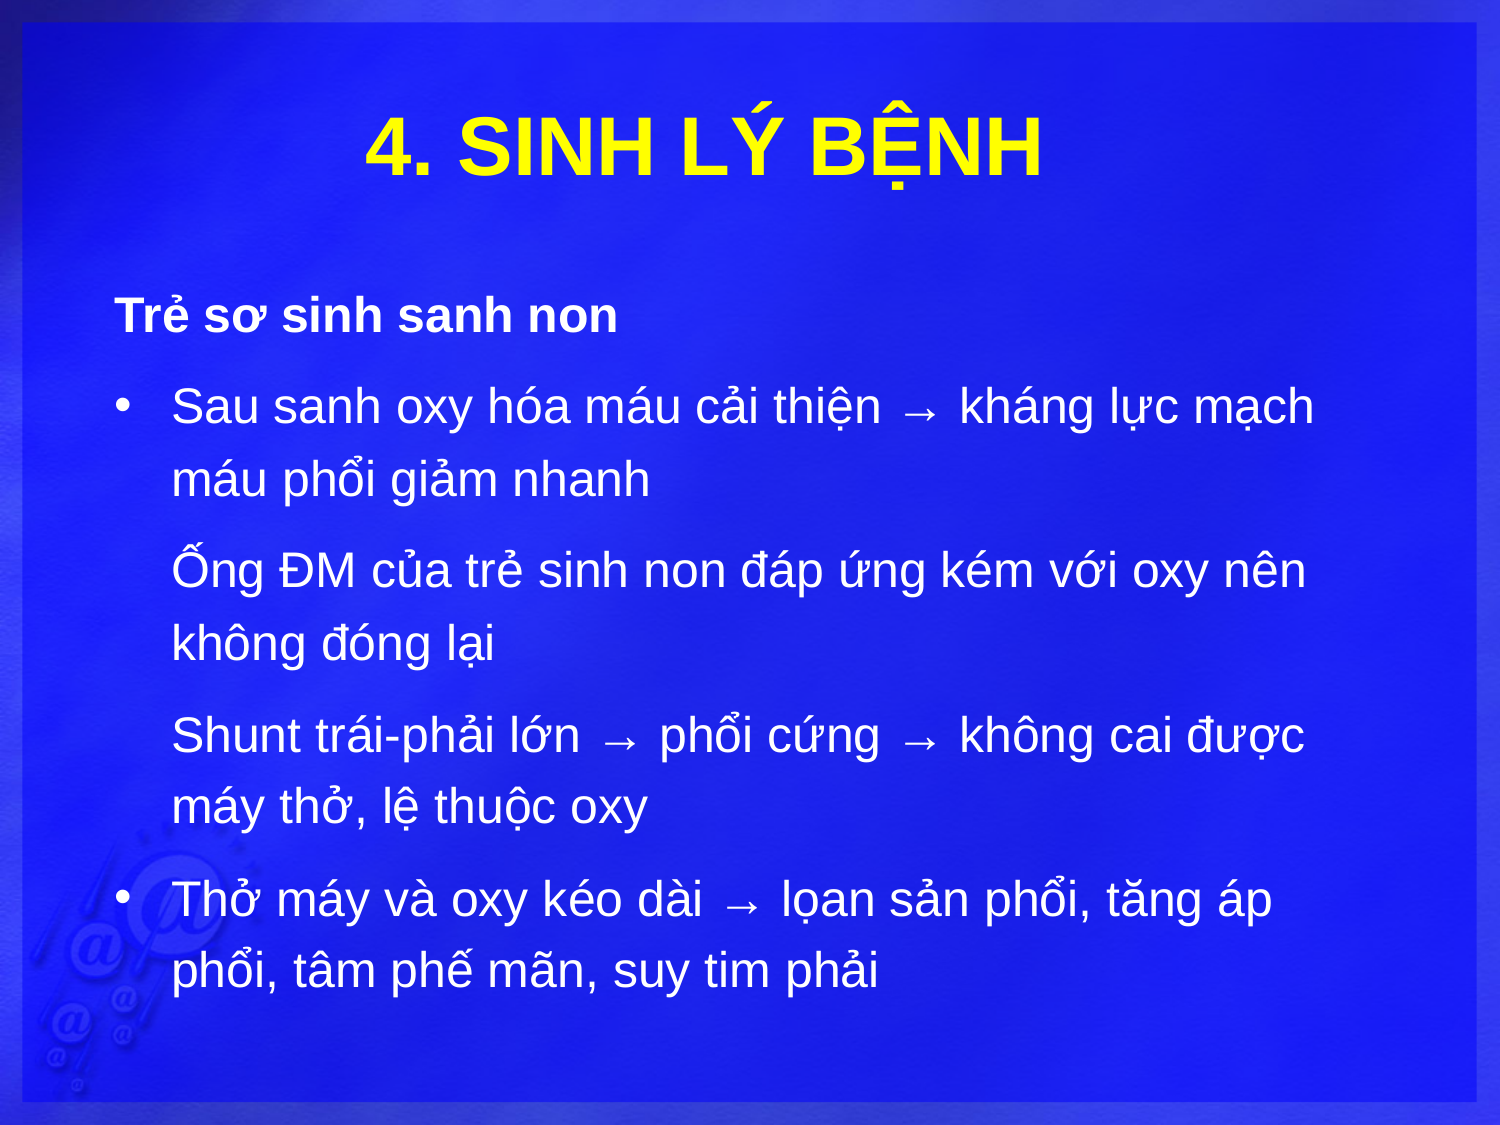

# 4. SINH LÝ BỆNH
Trẻ sơ sinh sanh non
Sau sanh oxy hóa máu cải thiện → kháng lực mạch máu phổi giảm nhanh
	Ống ĐM của trẻ sinh non đáp ứng kém với oxy nên không đóng lại
	Shunt trái-phải lớn → phổi cứng → không cai được máy thở, lệ thuộc oxy
Thở máy và oxy kéo dài → lọan sản phổi, tăng áp phổi, tâm phế mãn, suy tim phải